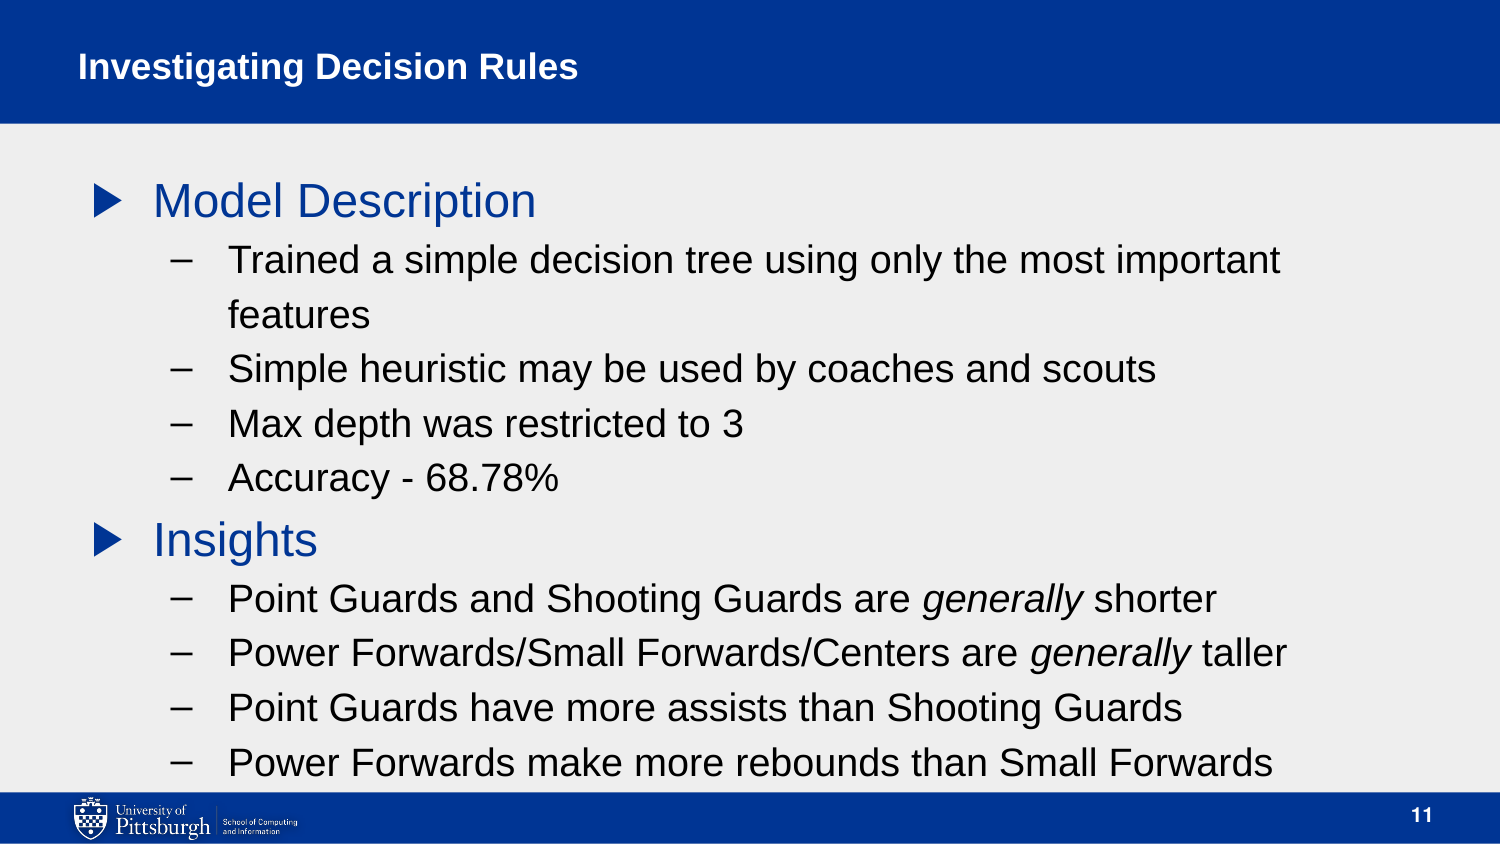

# Investigating Decision Rules
Model Description
Trained a simple decision tree using only the most important features
Simple heuristic may be used by coaches and scouts
Max depth was restricted to 3
Accuracy - 68.78%
Insights
Point Guards and Shooting Guards are generally shorter
Power Forwards/Small Forwards/Centers are generally taller
Point Guards have more assists than Shooting Guards
Power Forwards make more rebounds than Small Forwards
11